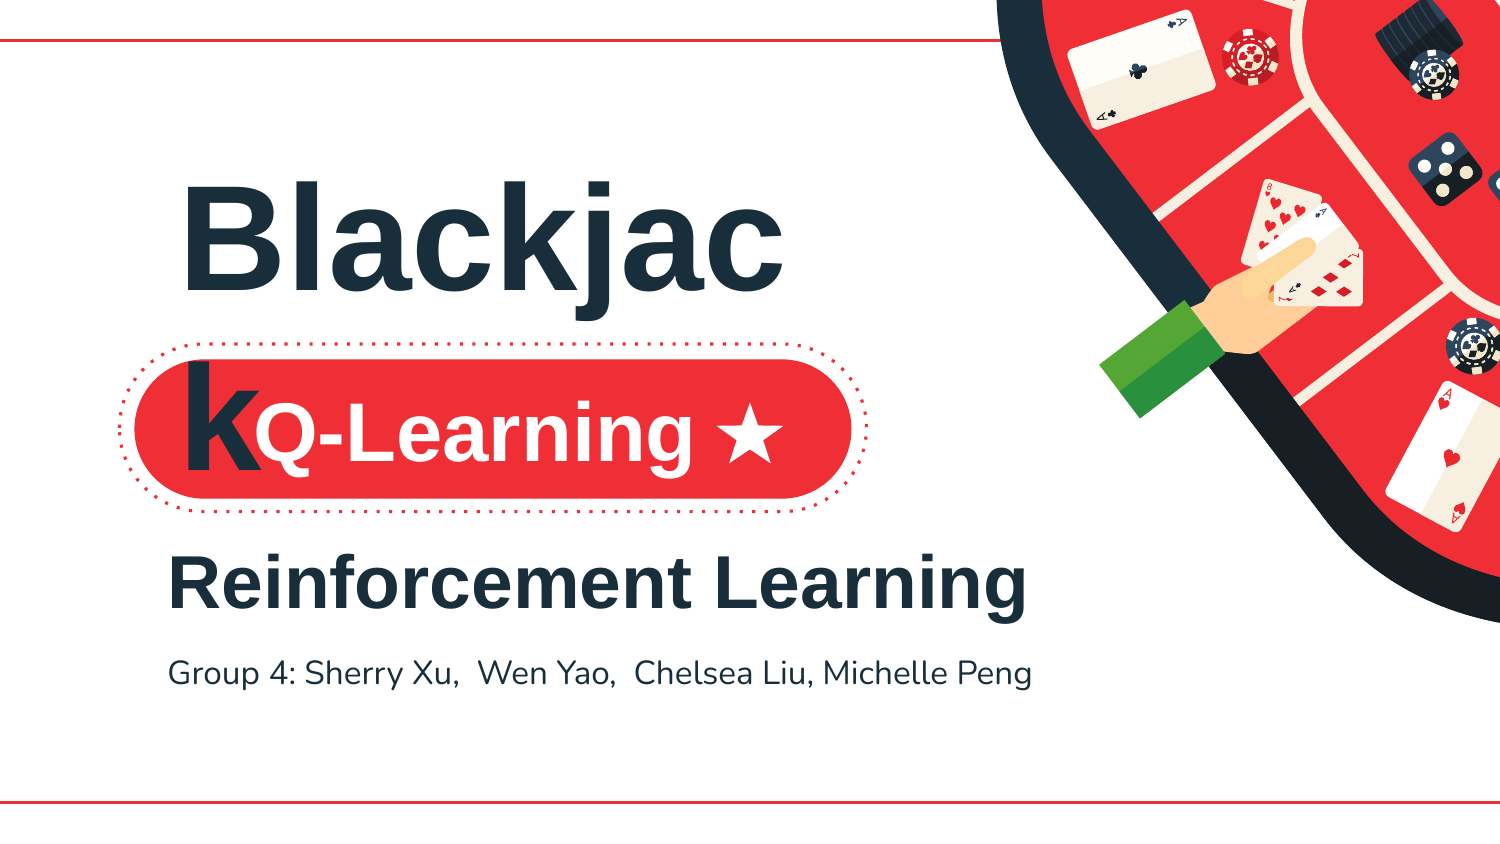

Blackjack

Q-Learning

Reinforcement Learning
Group 4: Sherry Xu,  Wen Yao,  Chelsea Liu, Michelle Peng